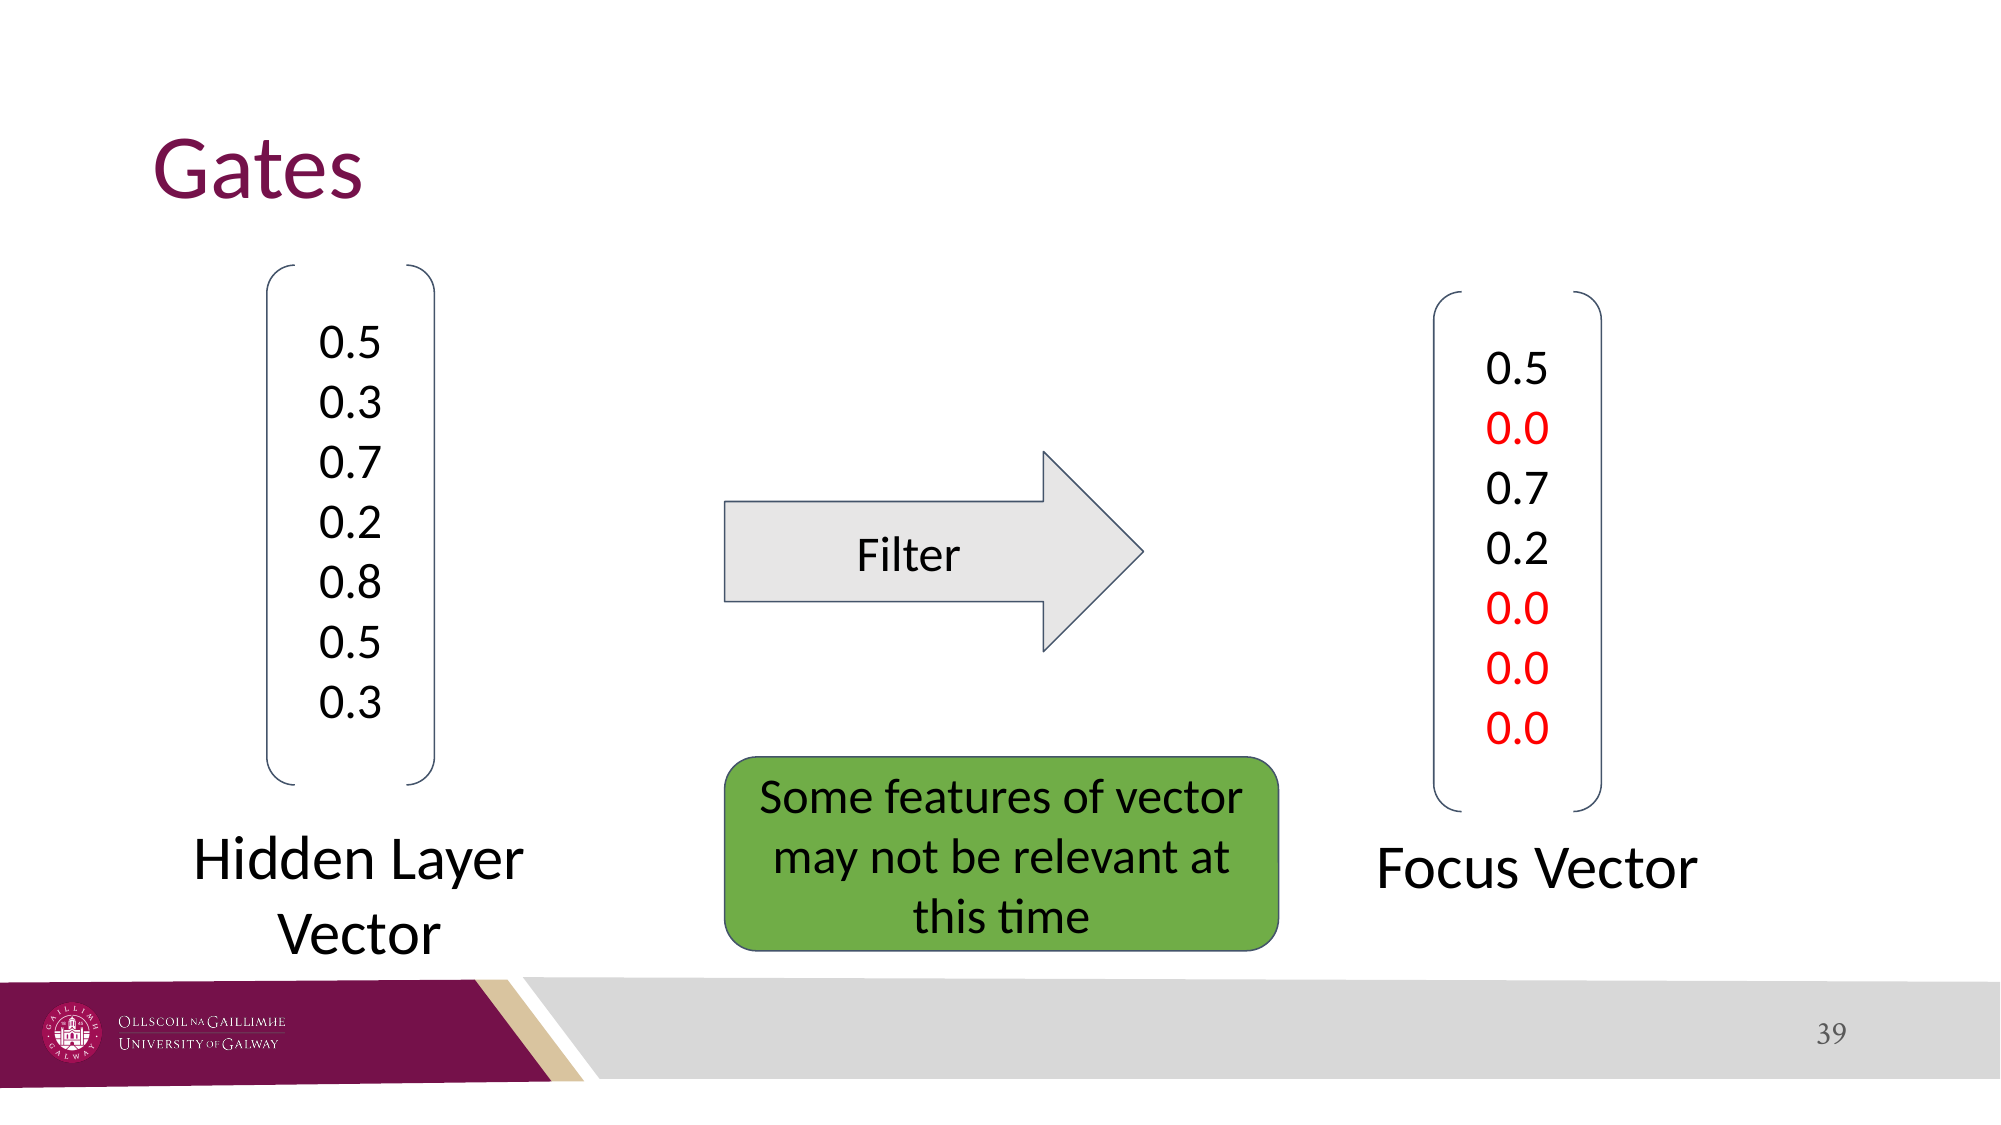

# Gates

0.5
0.3
0.7
0.2
0.8
0.5
0.3
0.5
0.0
0.7
0.2
0.0
0.0
0.0
Filter
Some features of vector may not be relevant at this time
Hidden Layer Vector
Focus Vector
39